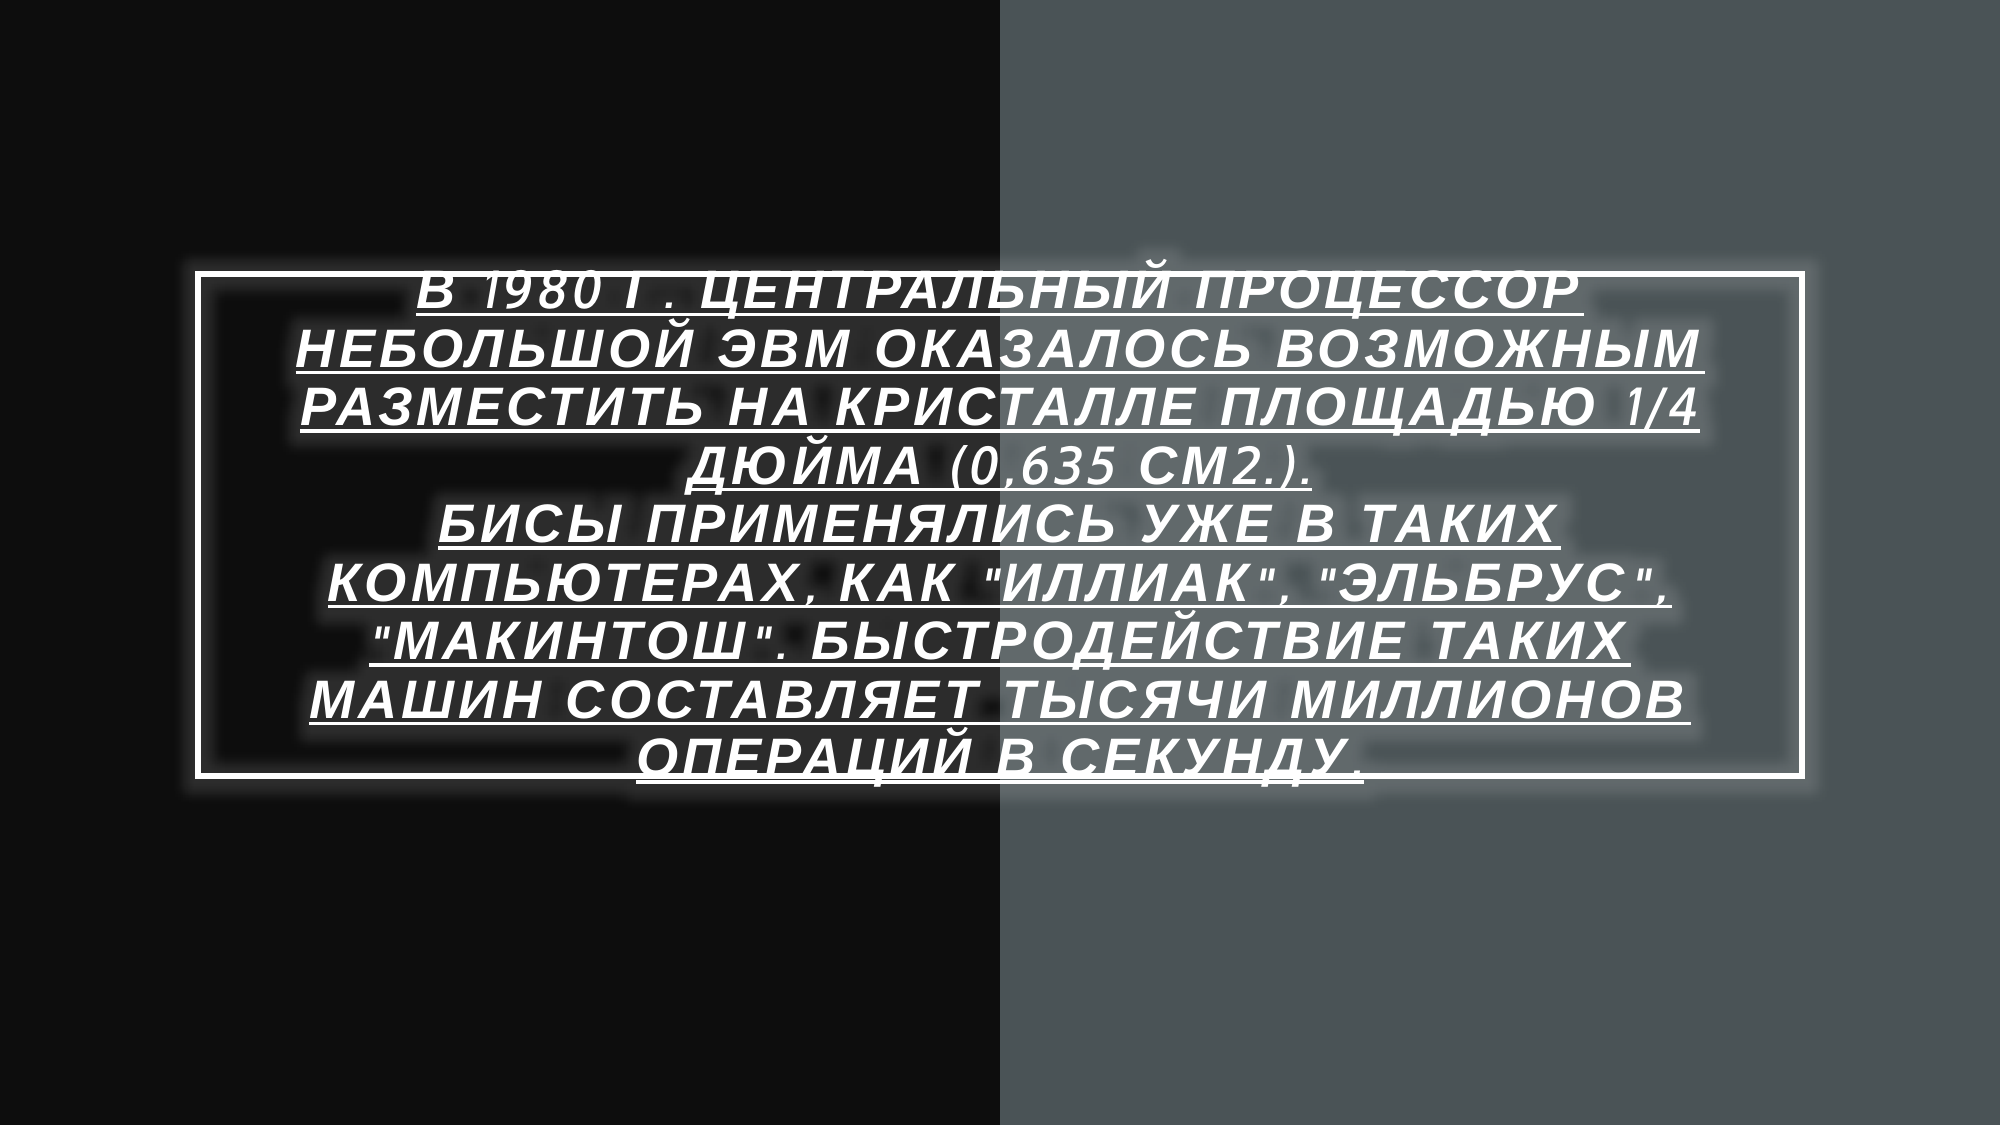

В 1980 г. центральный процессор небольшой ЭВМ оказалось возможным разместить на кристалле площадью 1/4 дюйма (0,635 см2.).
БИСы применялись уже в таких компьютерах, как "Иллиак", "Эльбрус", "Макинтош". Быстродействие таких машин составляет тысячи миллионов операций в секунду.